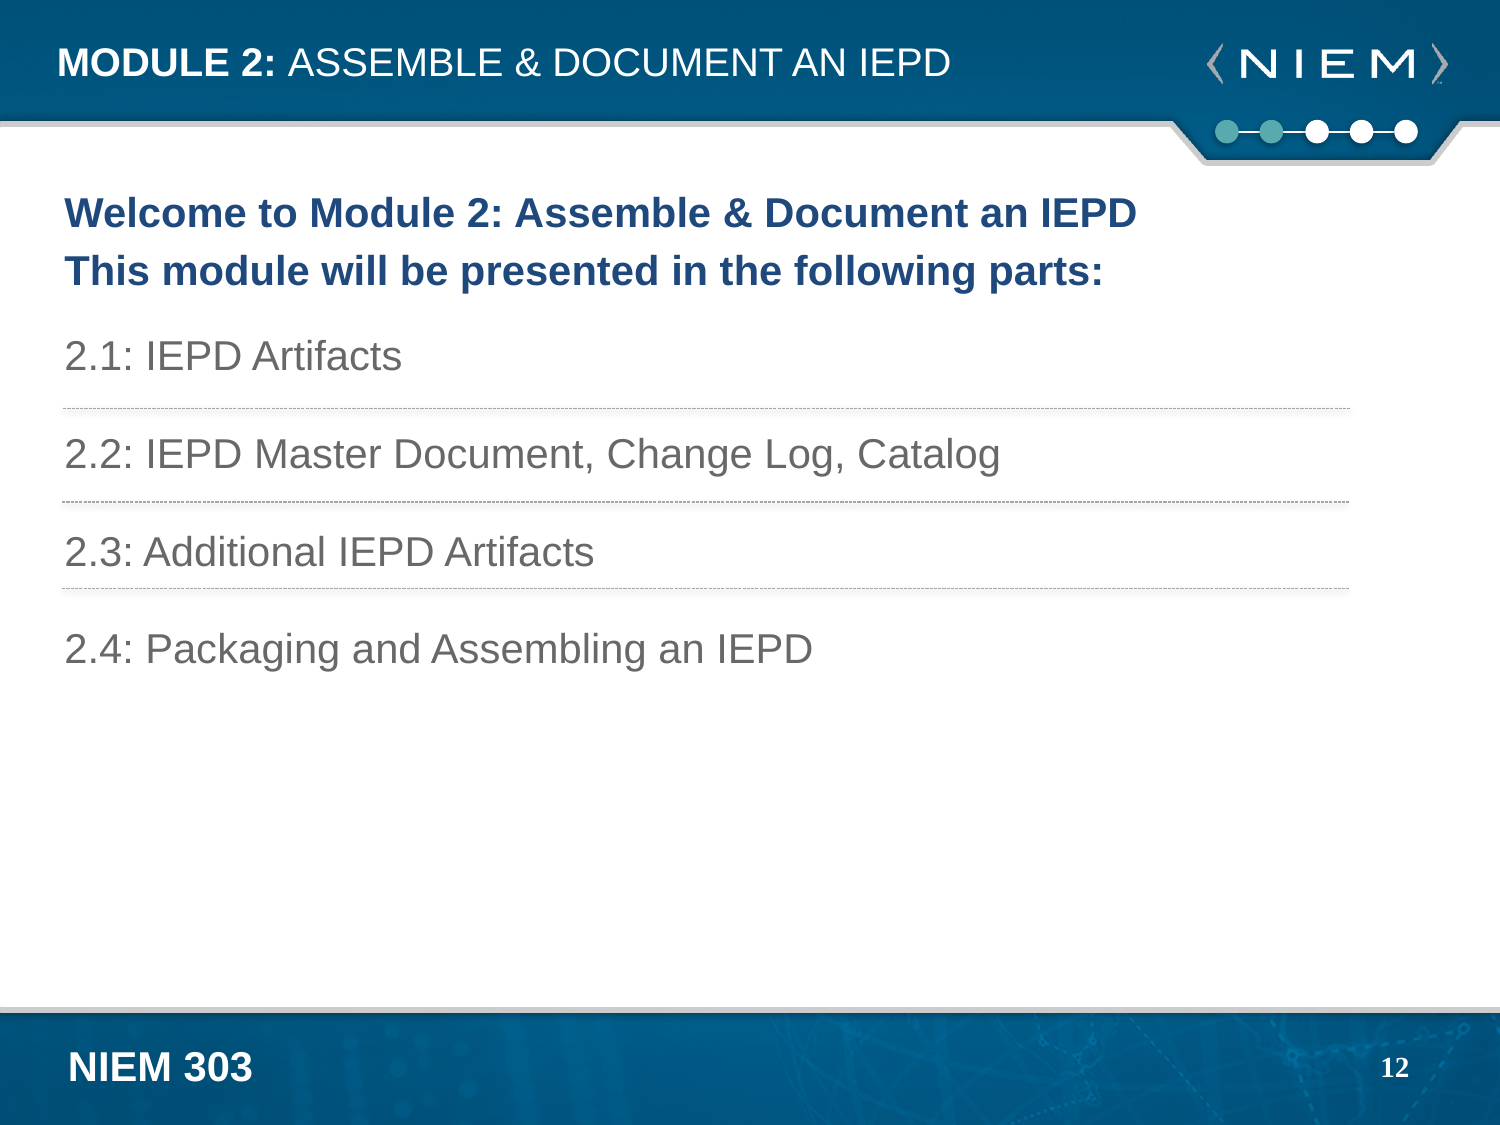

# Module 2: Assemble & Document an IEPD

Welcome to Module 2: Assemble & Document an IEPD
This module will be presented in the following parts:
2.1: IEPD Artifacts
2.2: IEPD Master Document, Change Log, Catalog
2.3: Additional IEPD Artifacts
2.4: Packaging and Assembling an IEPD
12